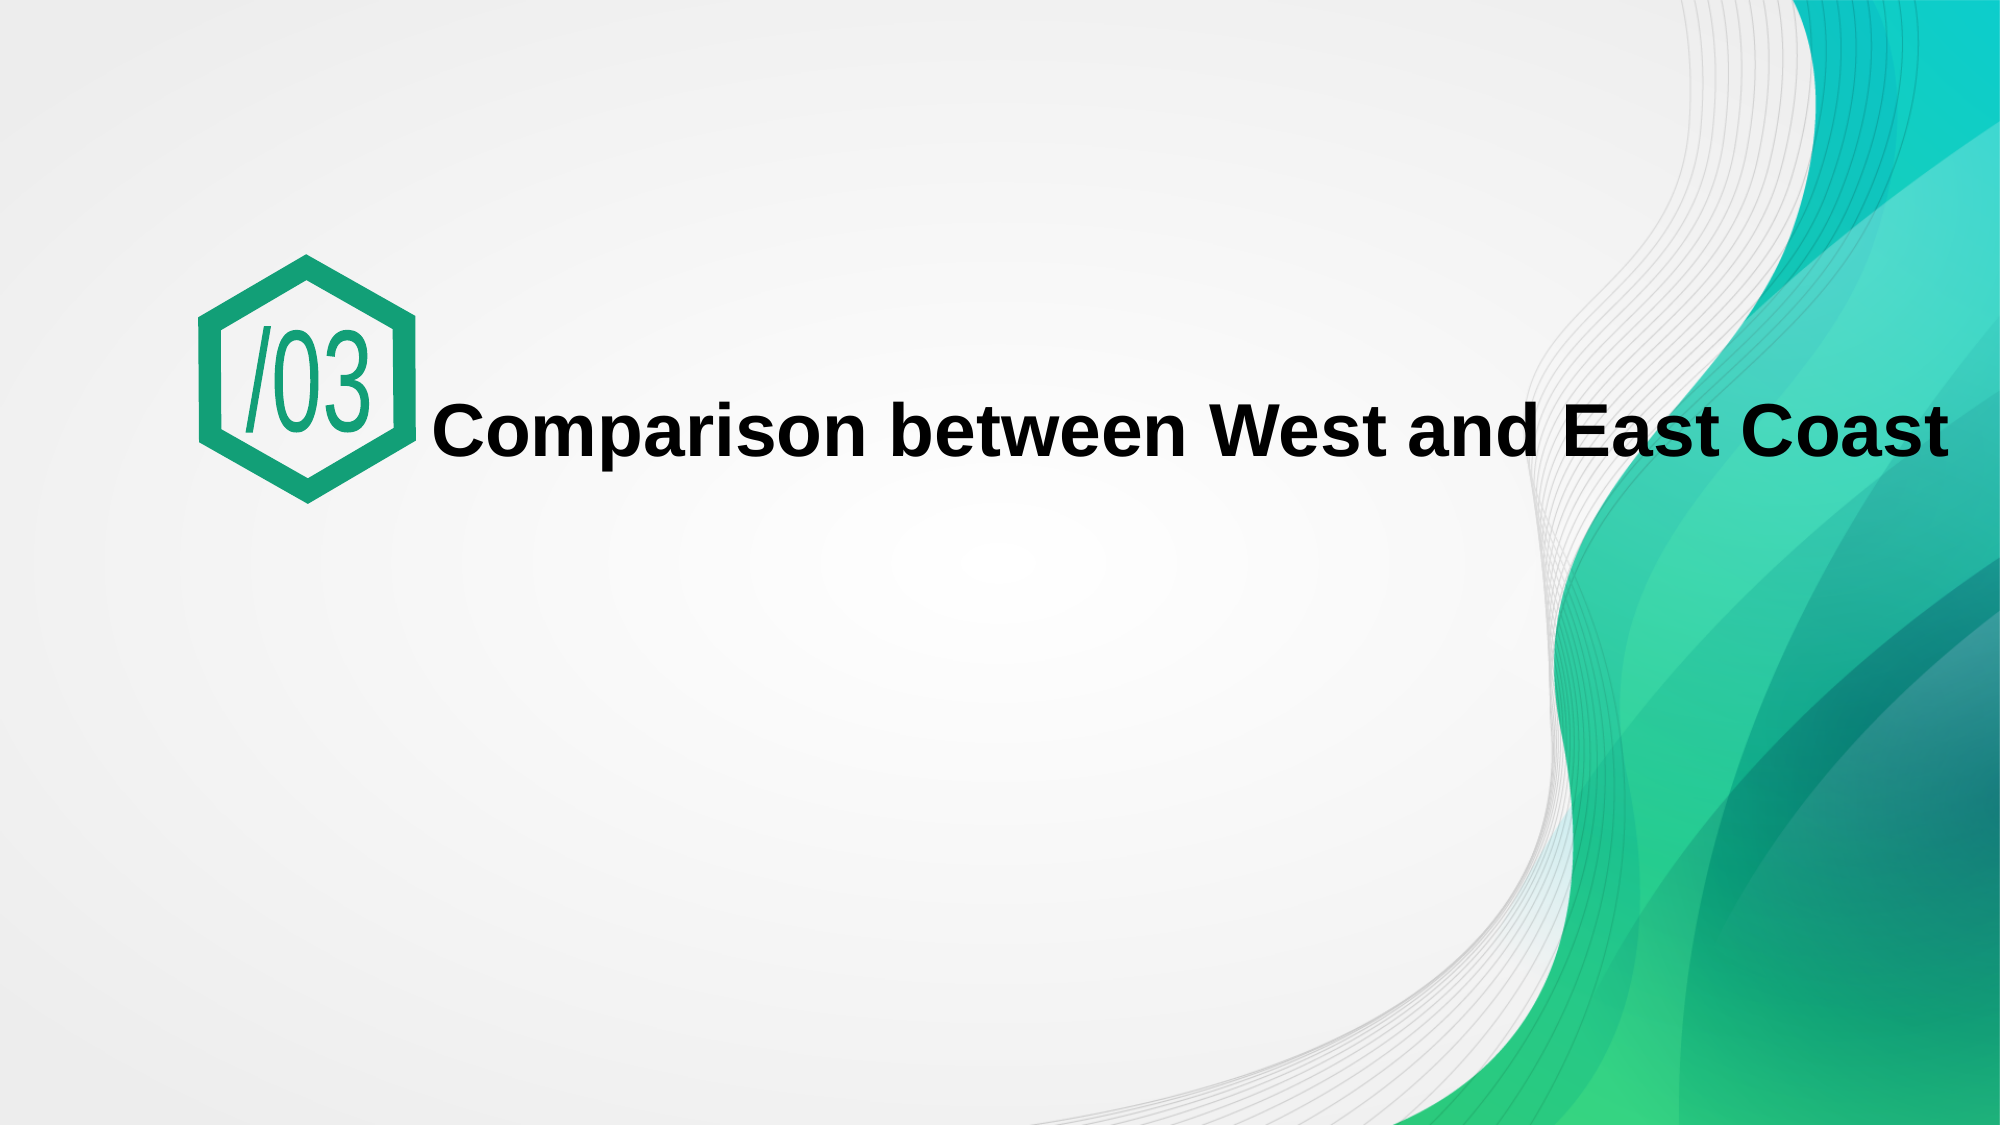

/03
# Comparison between West and East Coast